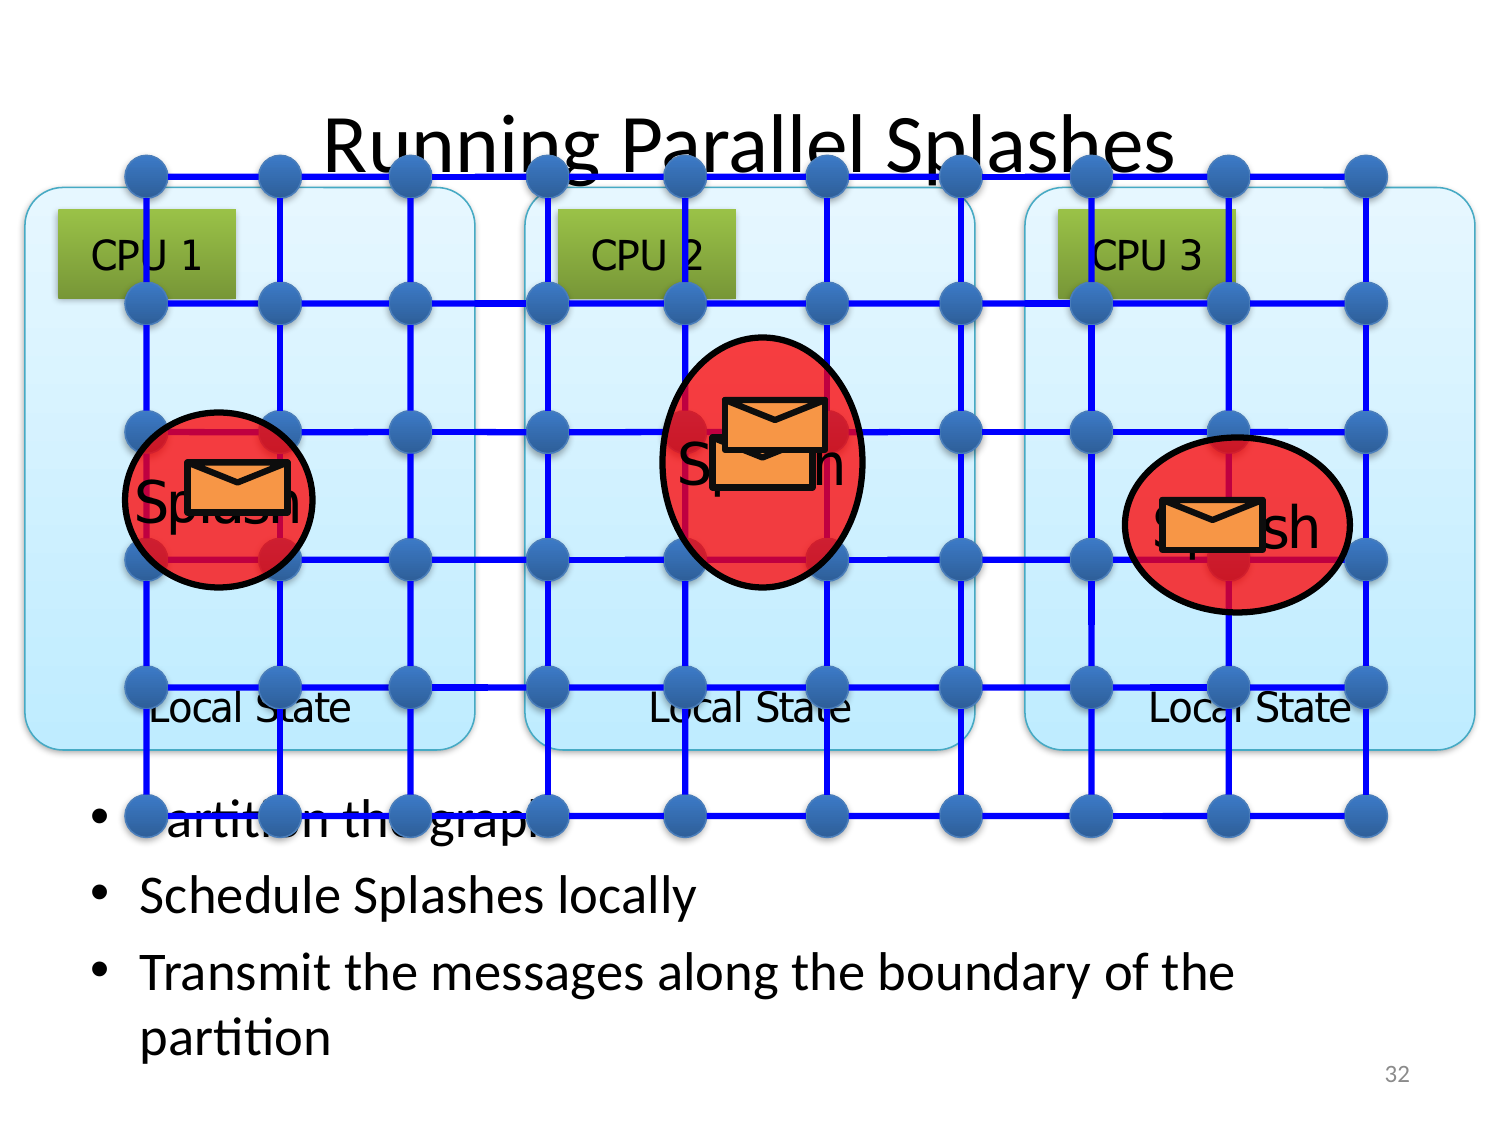

# Running Parallel Splashes

Local State
CPU 1
Local State
CPU 2
Local State
CPU 3
Splash

Splash

Splash

Partition the graph
Schedule Splashes locally
Transmit the messages along the boundary of the partition

32